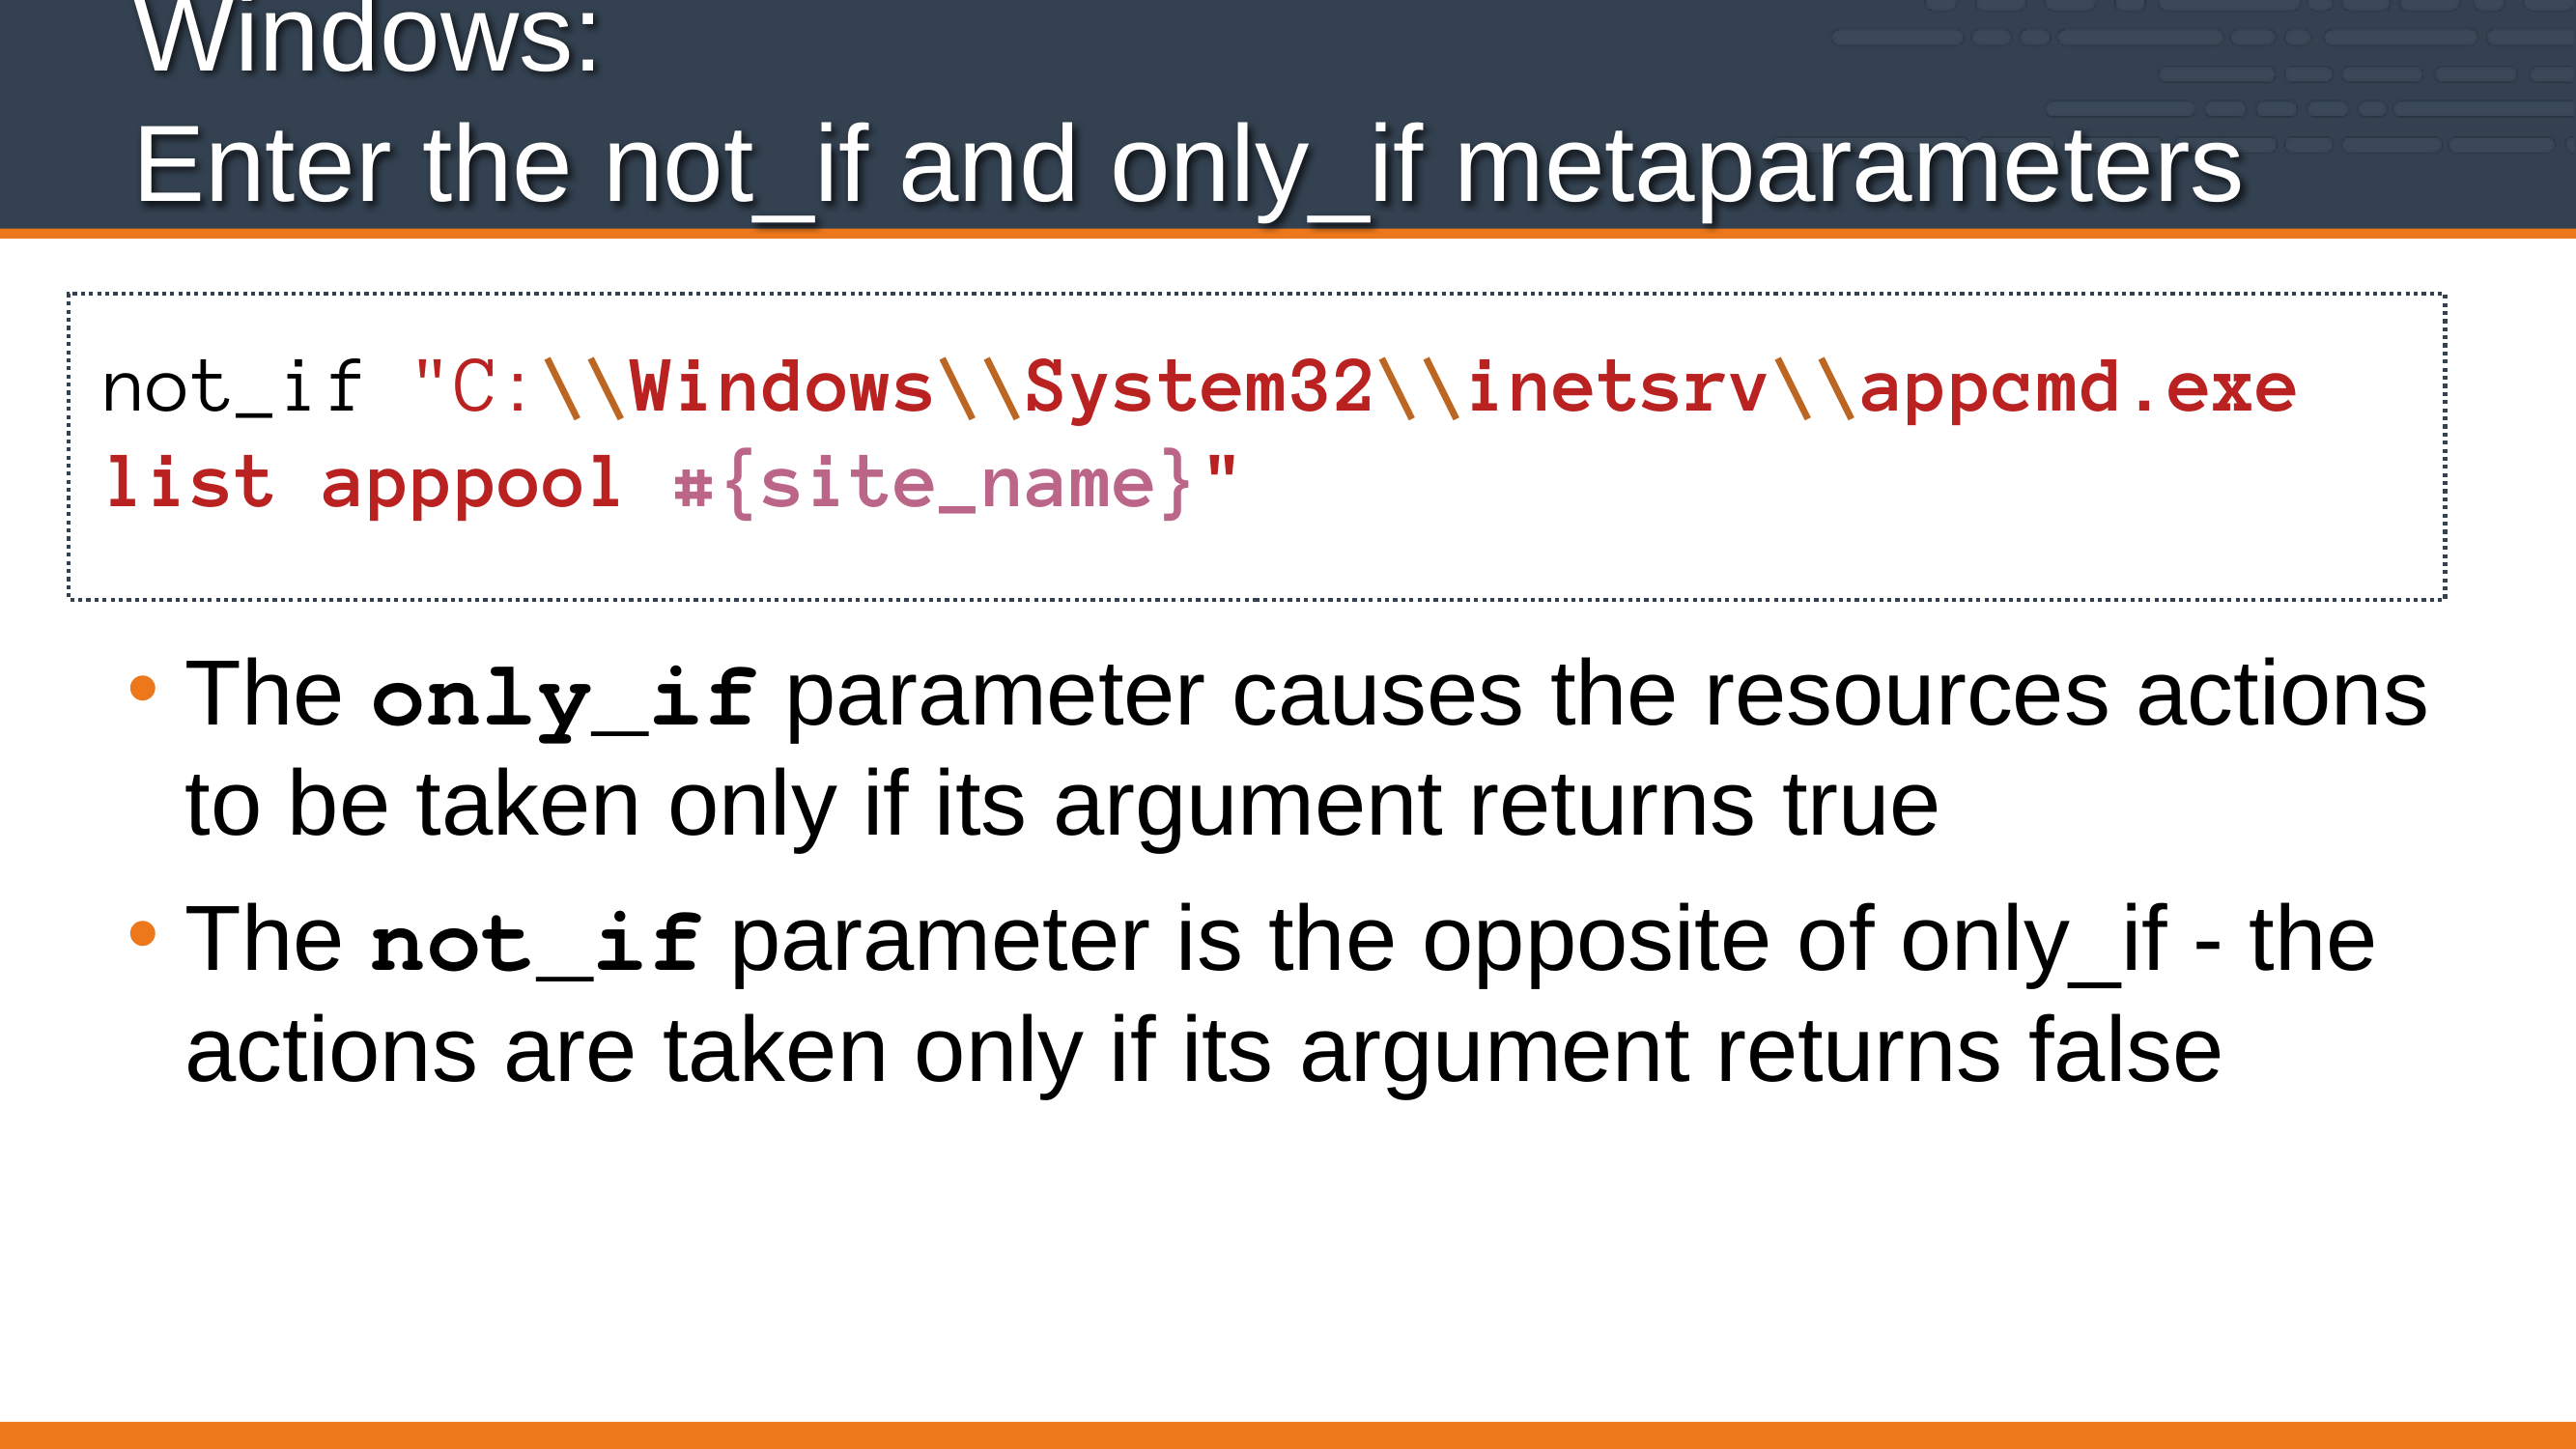

# Windows: Enter the not_if and only_if metaparameters
not_if "C:\\Windows\\System32\\inetsrv\\appcmd.exe list apppool #{site_name}"
The only_if parameter causes the resources actions to be taken only if its argument returns true
The not_if parameter is the opposite of only_if - the actions are taken only if its argument returns false